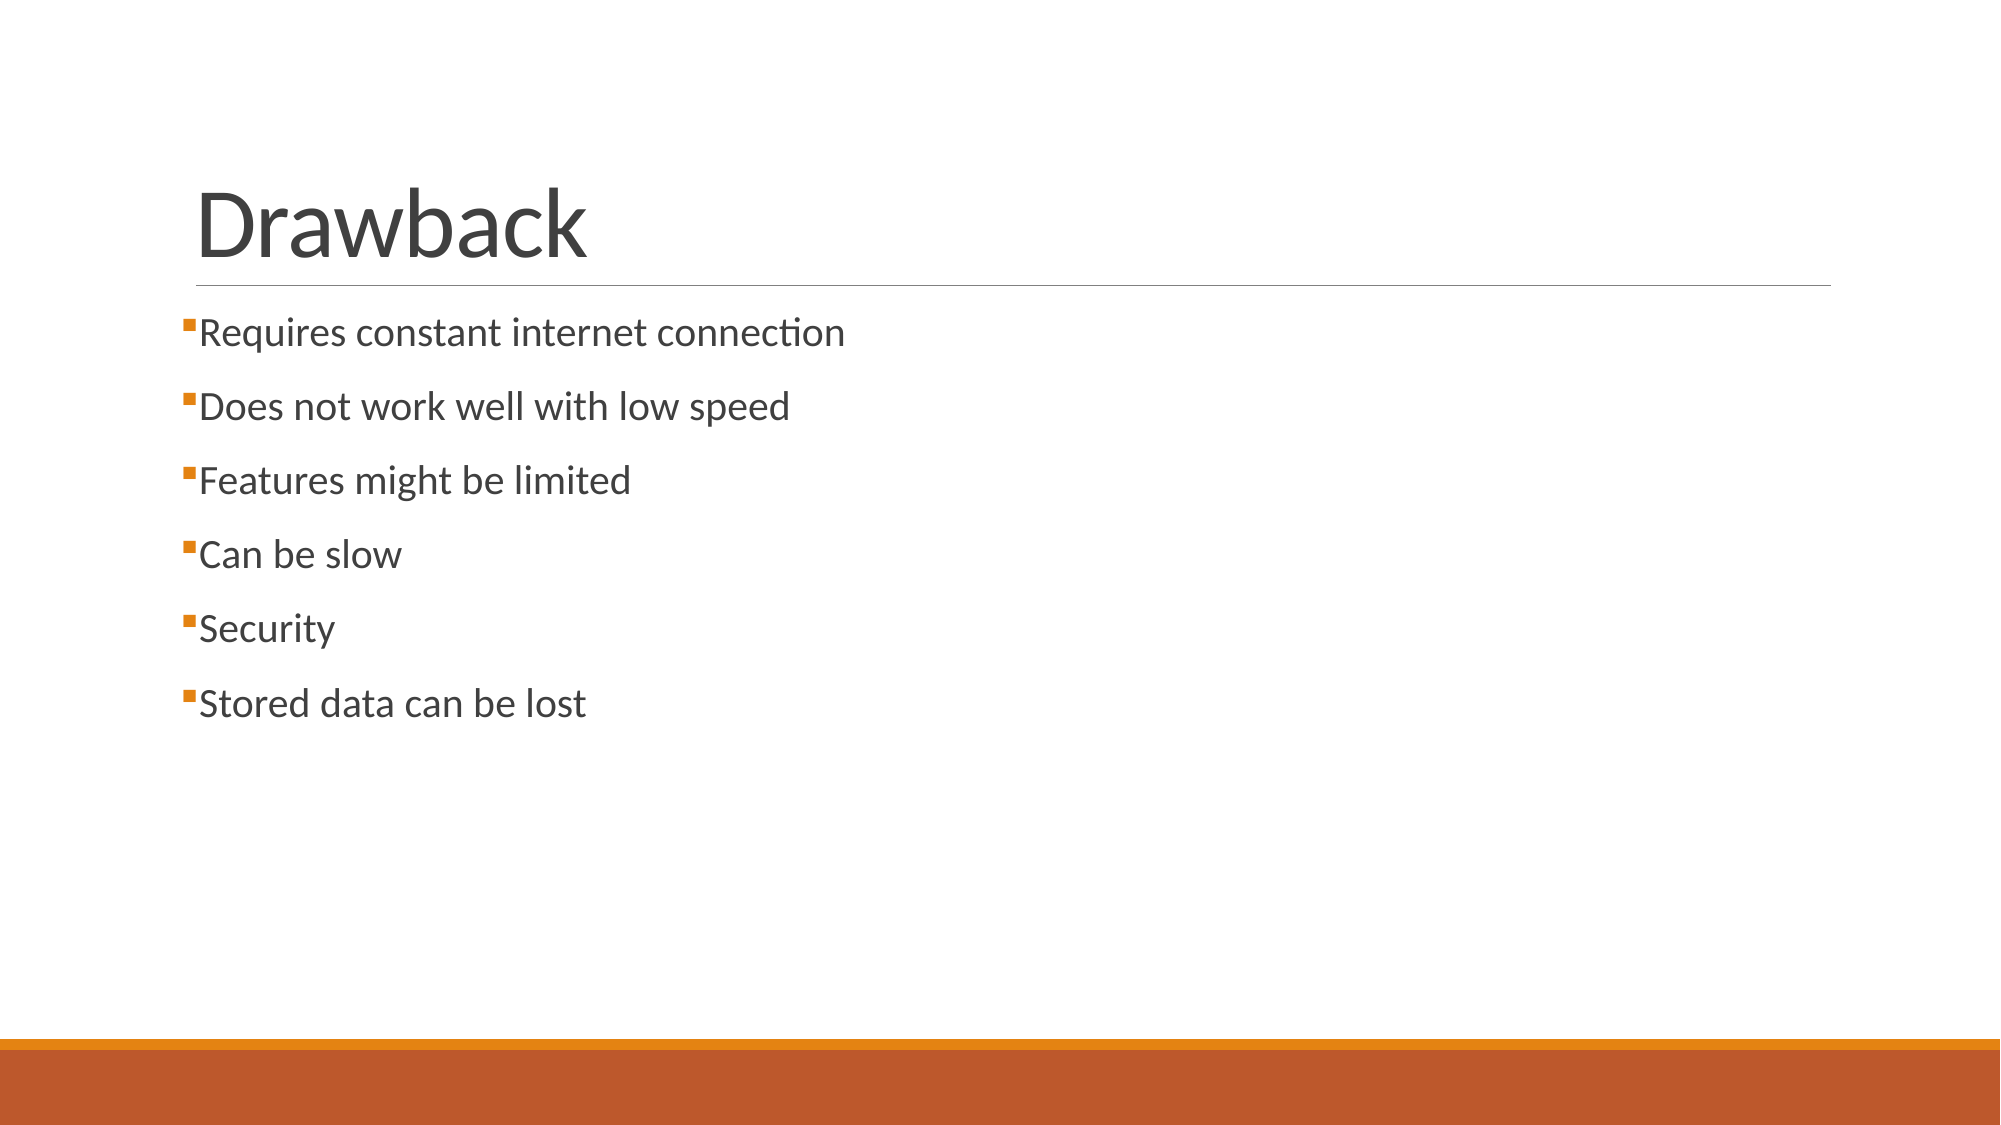

# Drawback
Requires constant internet connection
Does not work well with low speed
Features might be limited
Can be slow
Security
Stored data can be lost